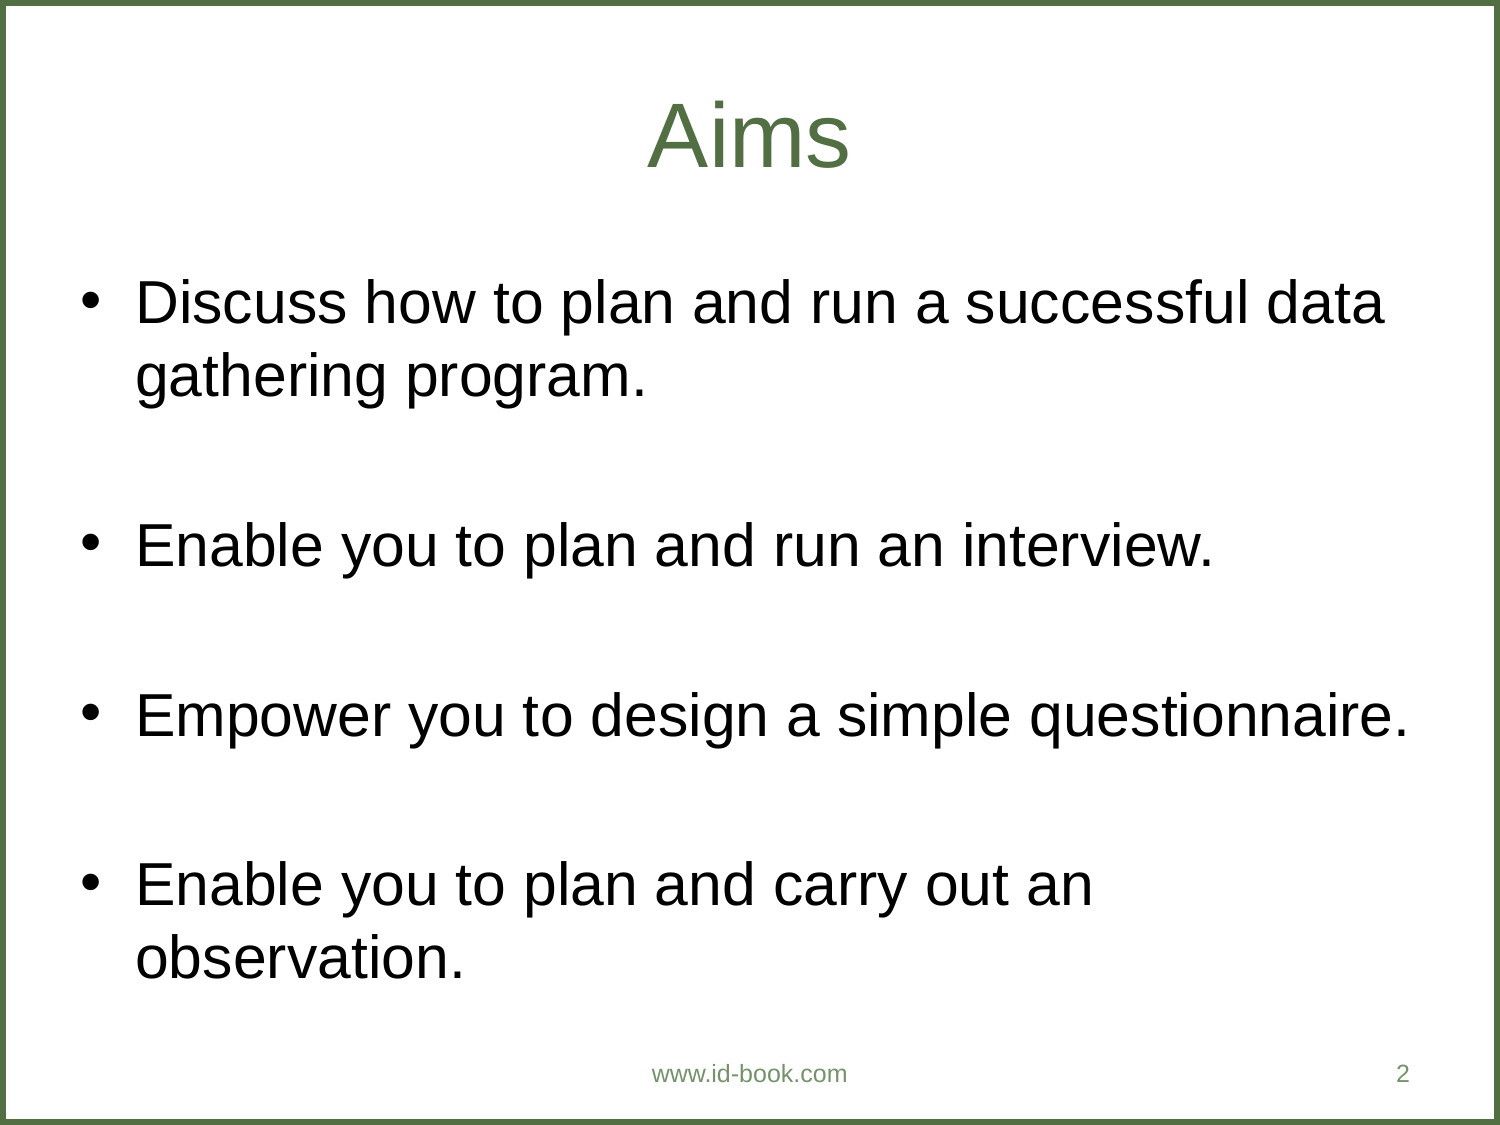

# Aims
Discuss how to plan and run a successful data gathering program.

Enable you to plan and run an interview.

Empower you to design a simple questionnaire.

Enable you to plan and carry out an observation.
www.id-book.com
2